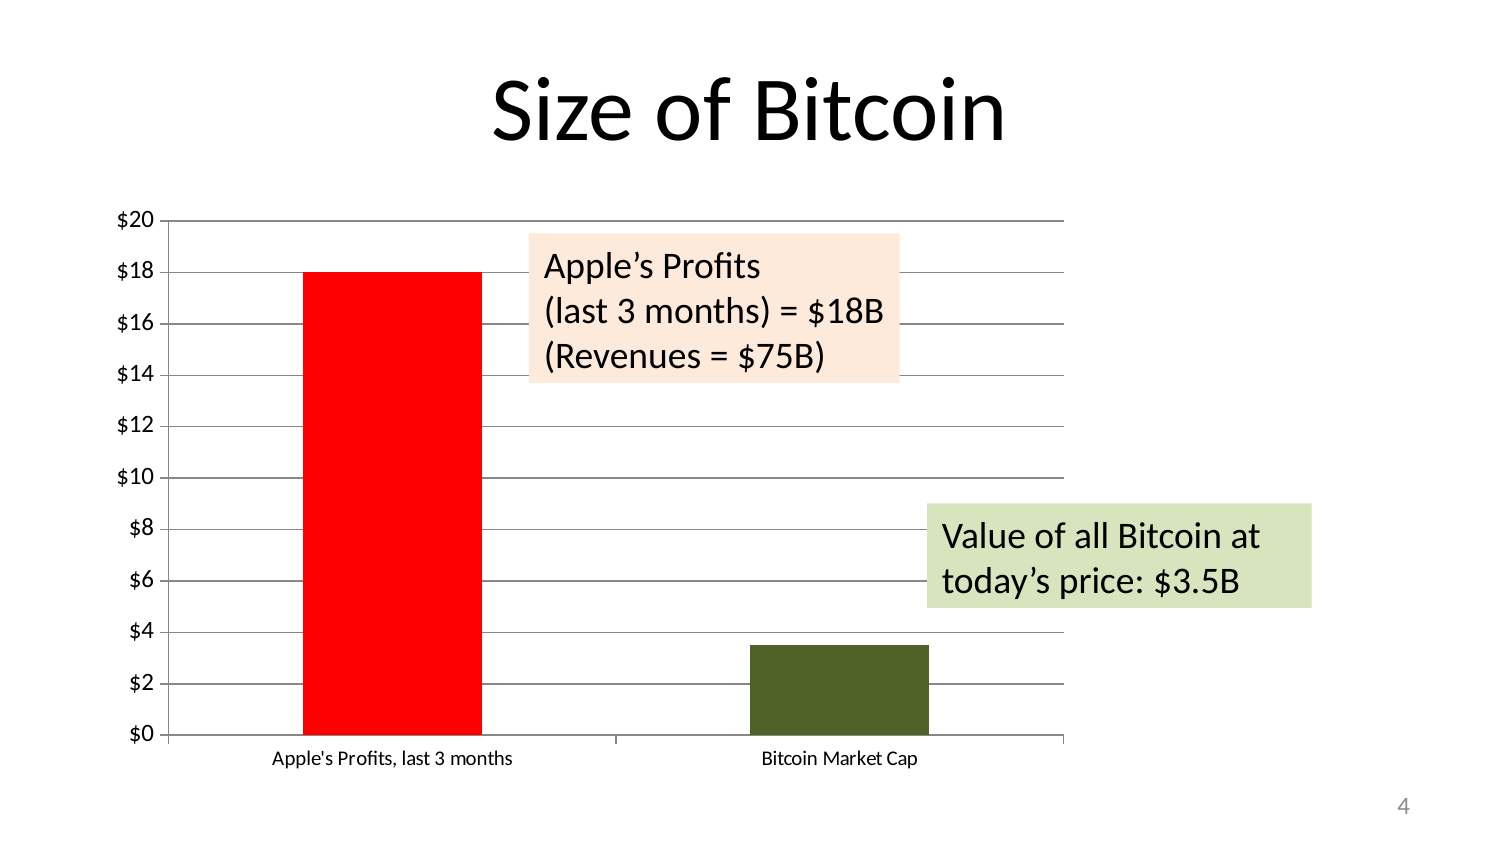

# Size of Bitcoin

### Chart

| Category |  |
|---|---|
| Apple's Profits, last 3 months | 18.0 |
| Bitcoin Market Cap | 3.5 |
Apple’s Profits
(last 3 months) = $18B
(Revenues = $75B)
Value of all Bitcoin at today’s price: $3.5B
4